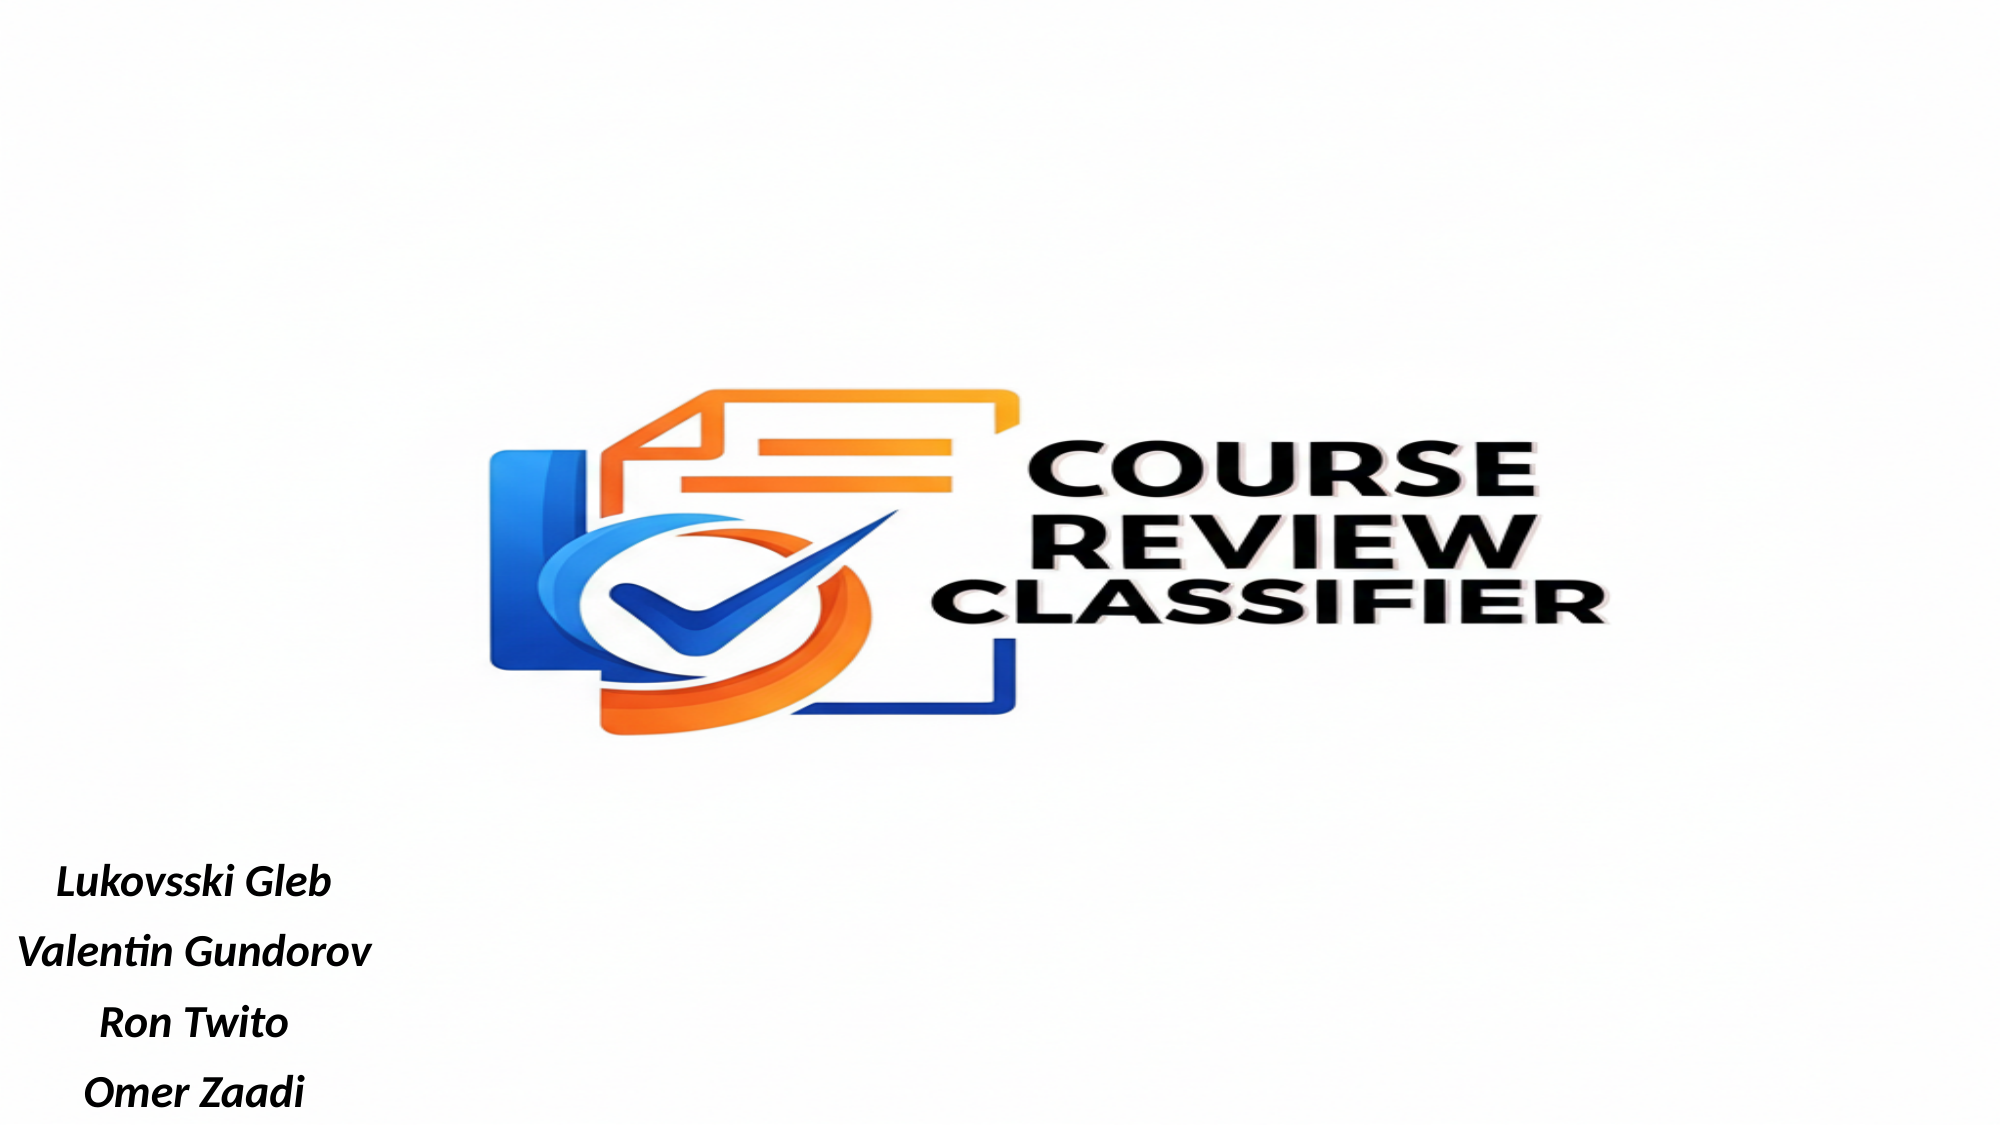

Lukovsski Gleb
Valentin Gundorov
Ron Twito
Omer Zaadi